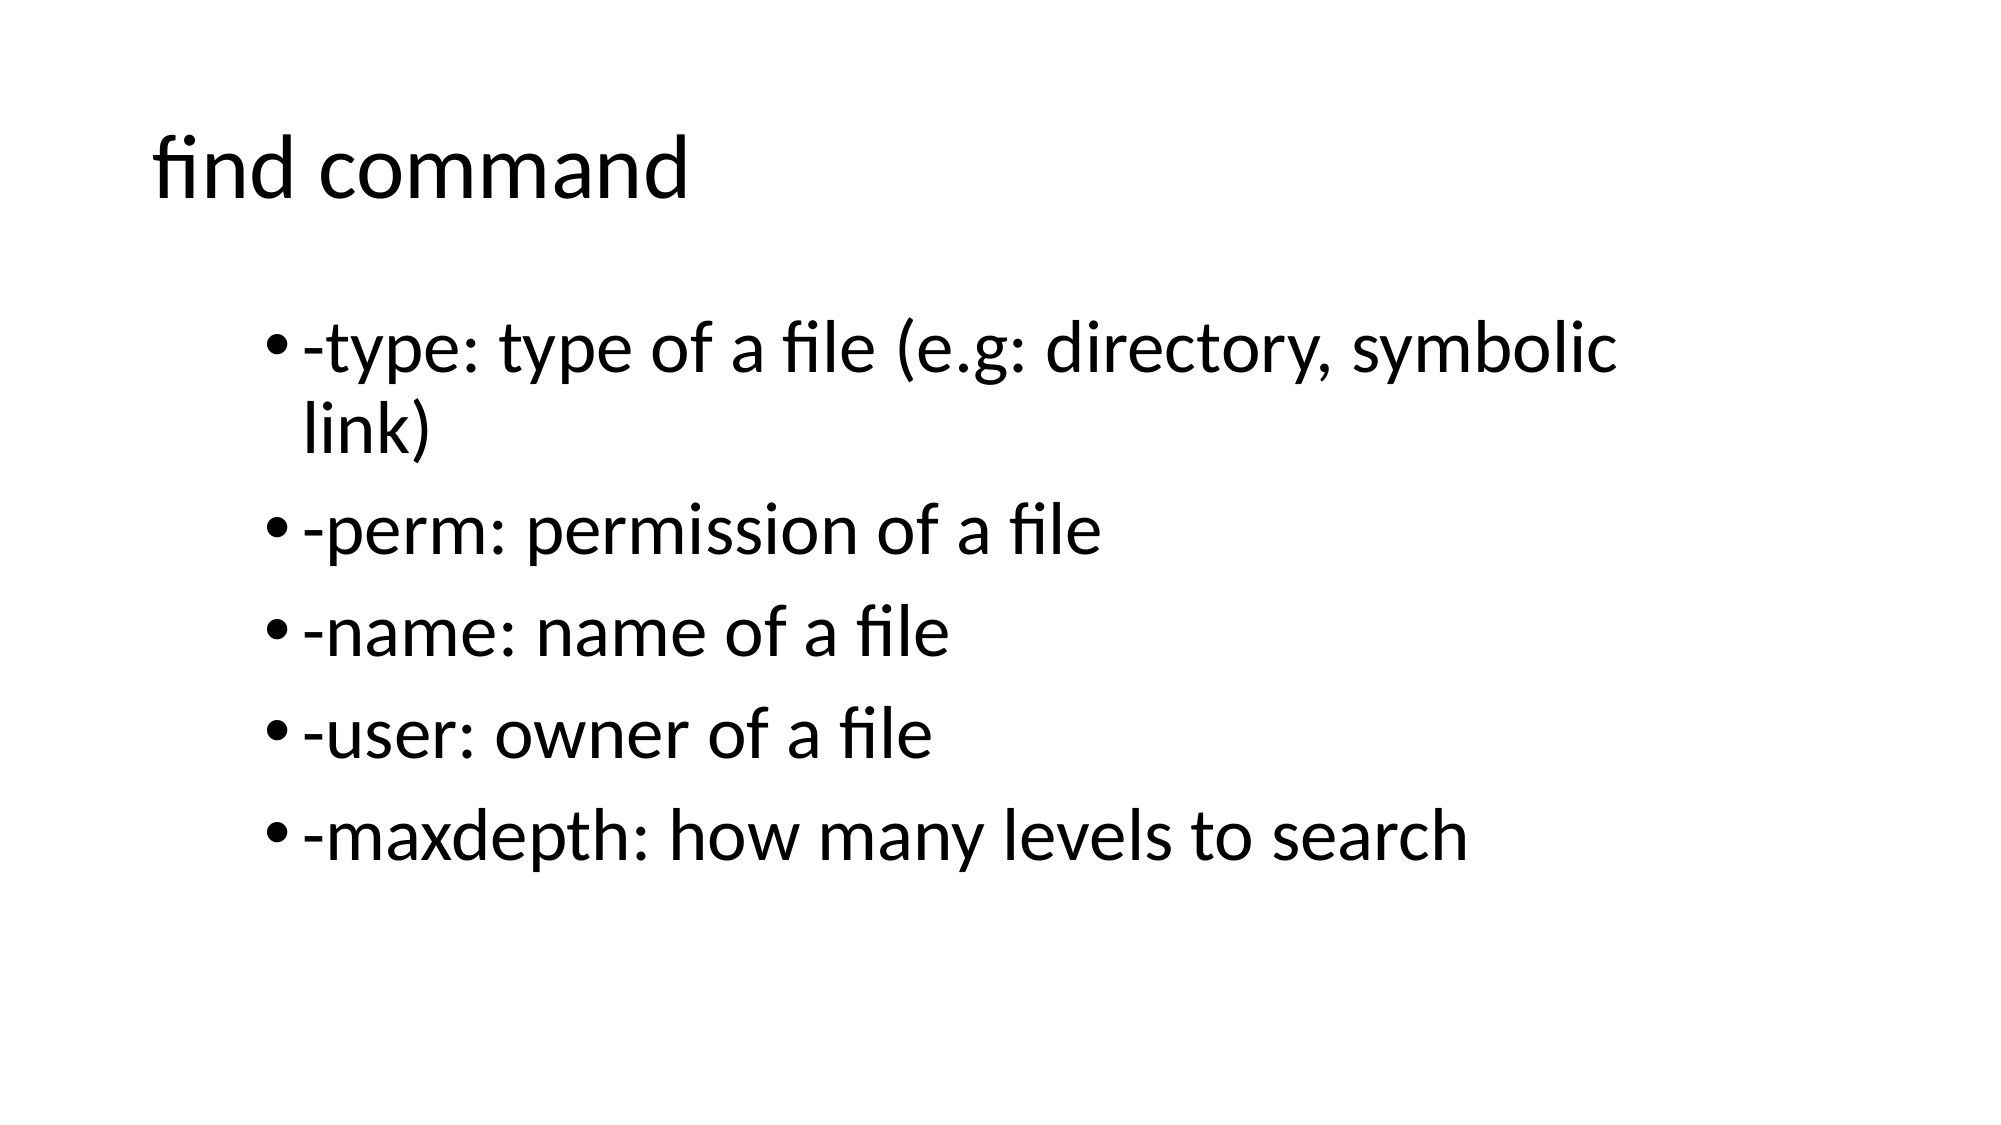

# find command
-type: type of a file (e.g: directory, symbolic link)
-perm: permission of a file
-name: name of a file
-user: owner of a file
-maxdepth: how many levels to search